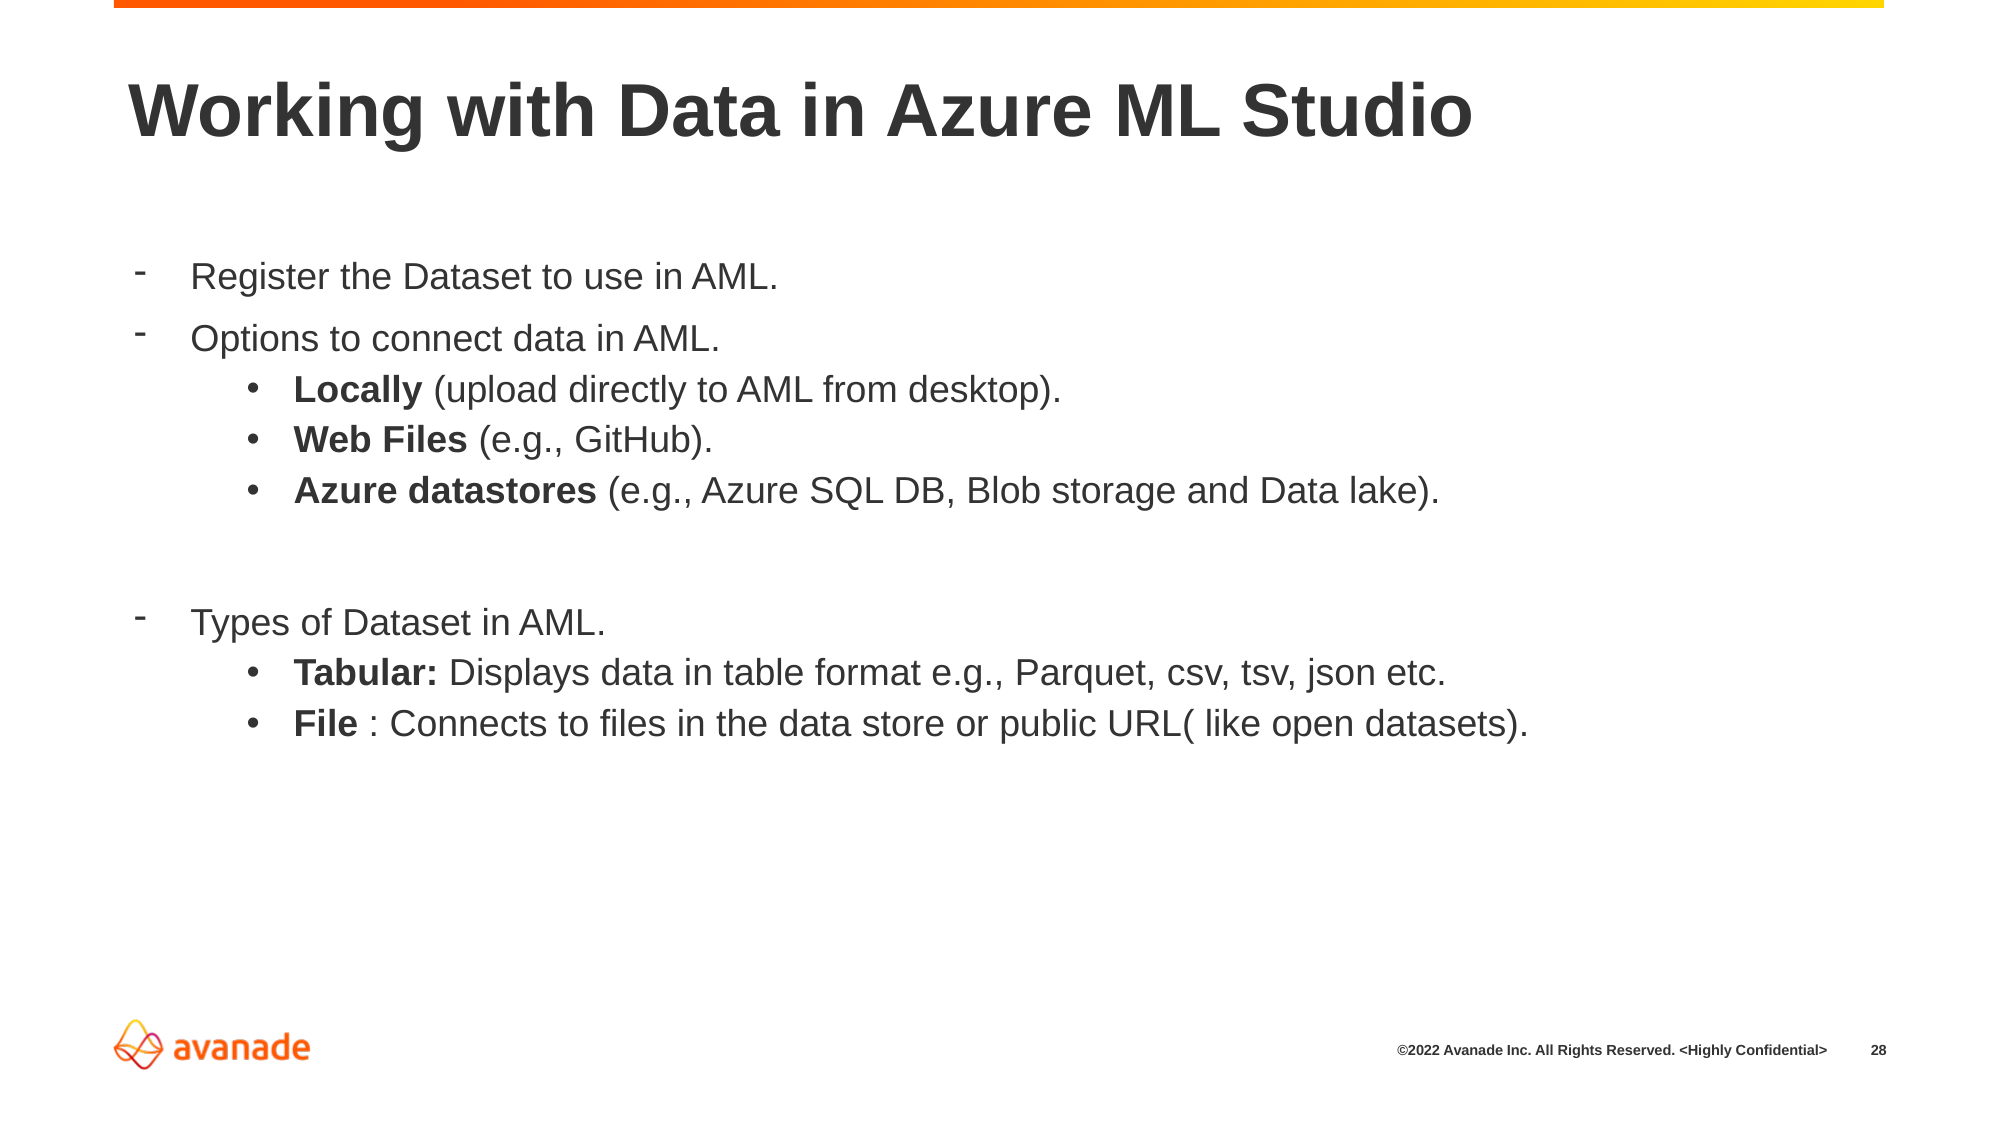

# Working with Data in Azure ML Studio
Register the Dataset to use in AML.
Options to connect data in AML.
Locally (upload directly to AML from desktop).
Web Files (e.g., GitHub).
Azure datastores (e.g., Azure SQL DB, Blob storage and Data lake).

Types of Dataset in AML.
Tabular: Displays data in table format e.g., Parquet, csv, tsv, json etc.
File : Connects to files in the data store or public URL( like open datasets).